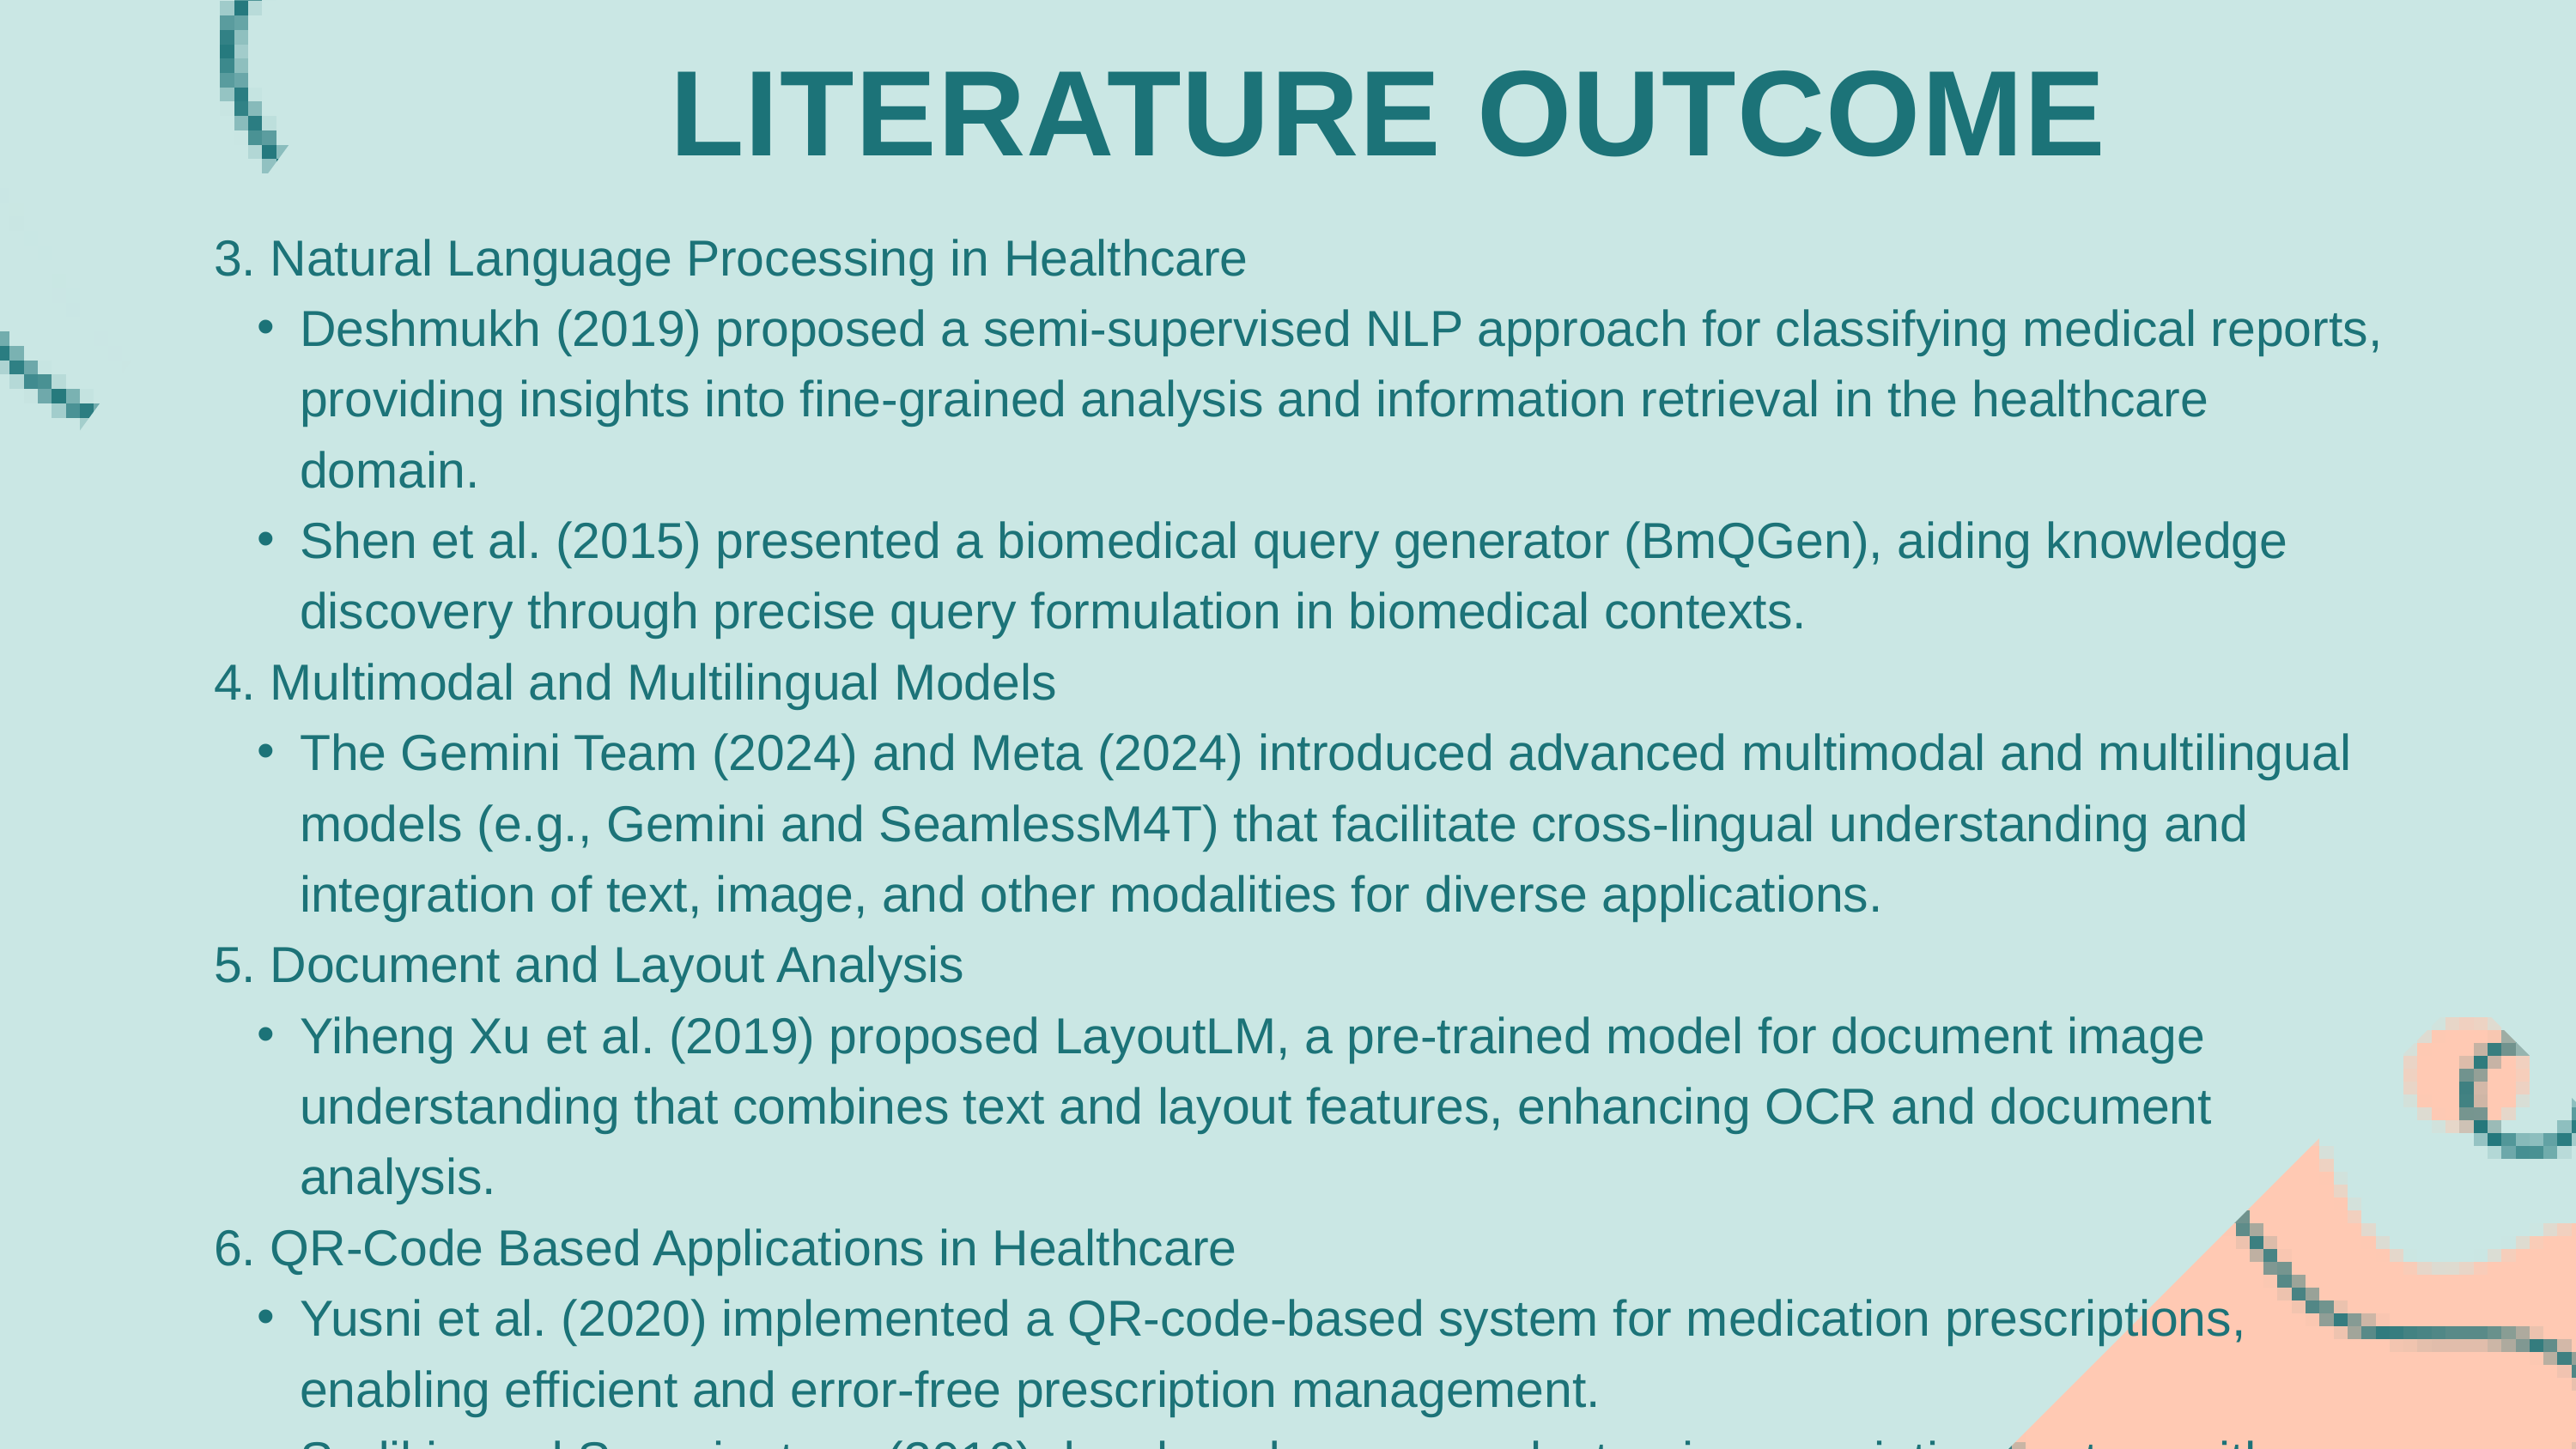

LITERATURE OUTCOME
3. Natural Language Processing in Healthcare
Deshmukh (2019) proposed a semi-supervised NLP approach for classifying medical reports, providing insights into fine-grained analysis and information retrieval in the healthcare domain.
Shen et al. (2015) presented a biomedical query generator (BmQGen), aiding knowledge discovery through precise query formulation in biomedical contexts.
4. Multimodal and Multilingual Models
The Gemini Team (2024) and Meta (2024) introduced advanced multimodal and multilingual models (e.g., Gemini and SeamlessM4T) that facilitate cross-lingual understanding and integration of text, image, and other modalities for diverse applications.
5. Document and Layout Analysis
Yiheng Xu et al. (2019) proposed LayoutLM, a pre-trained model for document image understanding that combines text and layout features, enhancing OCR and document analysis.
6. QR-Code Based Applications in Healthcare
Yusni et al. (2020) implemented a QR-code-based system for medication prescriptions, enabling efficient and error-free prescription management.
Sadikin and Sunaringtyas (2016) developed a secure electronic prescription system with digital signatures and QR codes, improving data security in healthcare transactions.